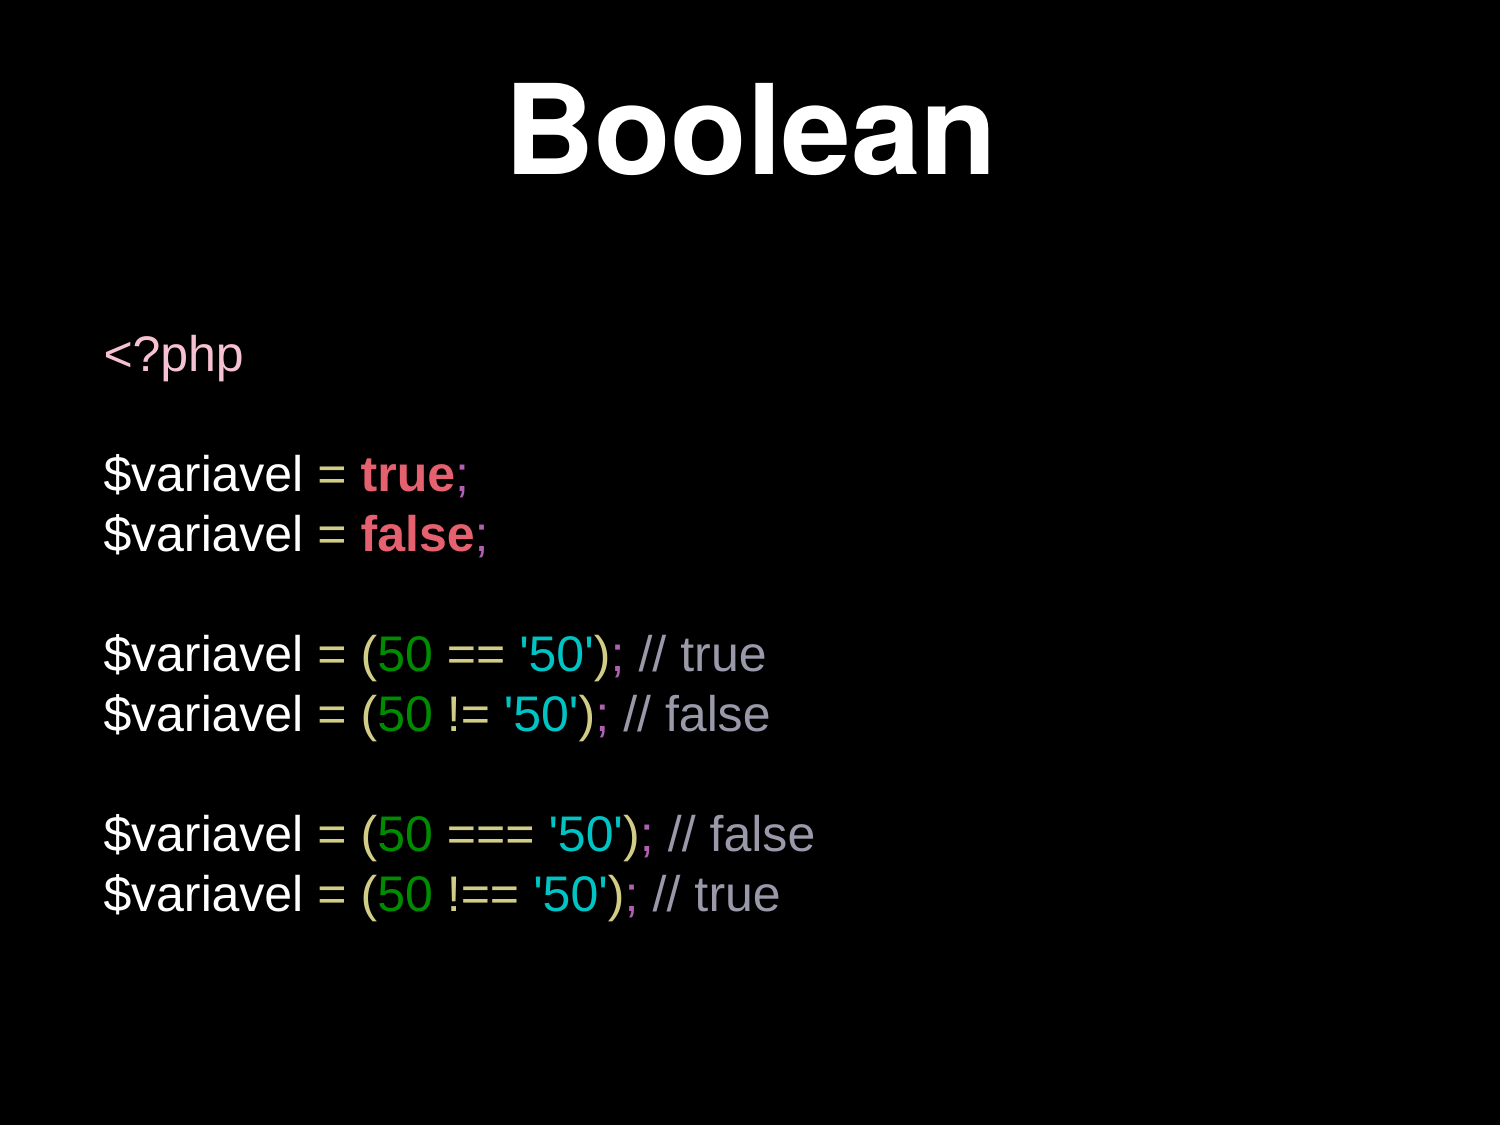

Boolean
<?php

$variavel = true;
$variavel = false;

$variavel = (50 == '50'); // true
$variavel = (50 != '50'); // false

$variavel = (50 === '50'); // false
$variavel = (50 !== '50'); // true